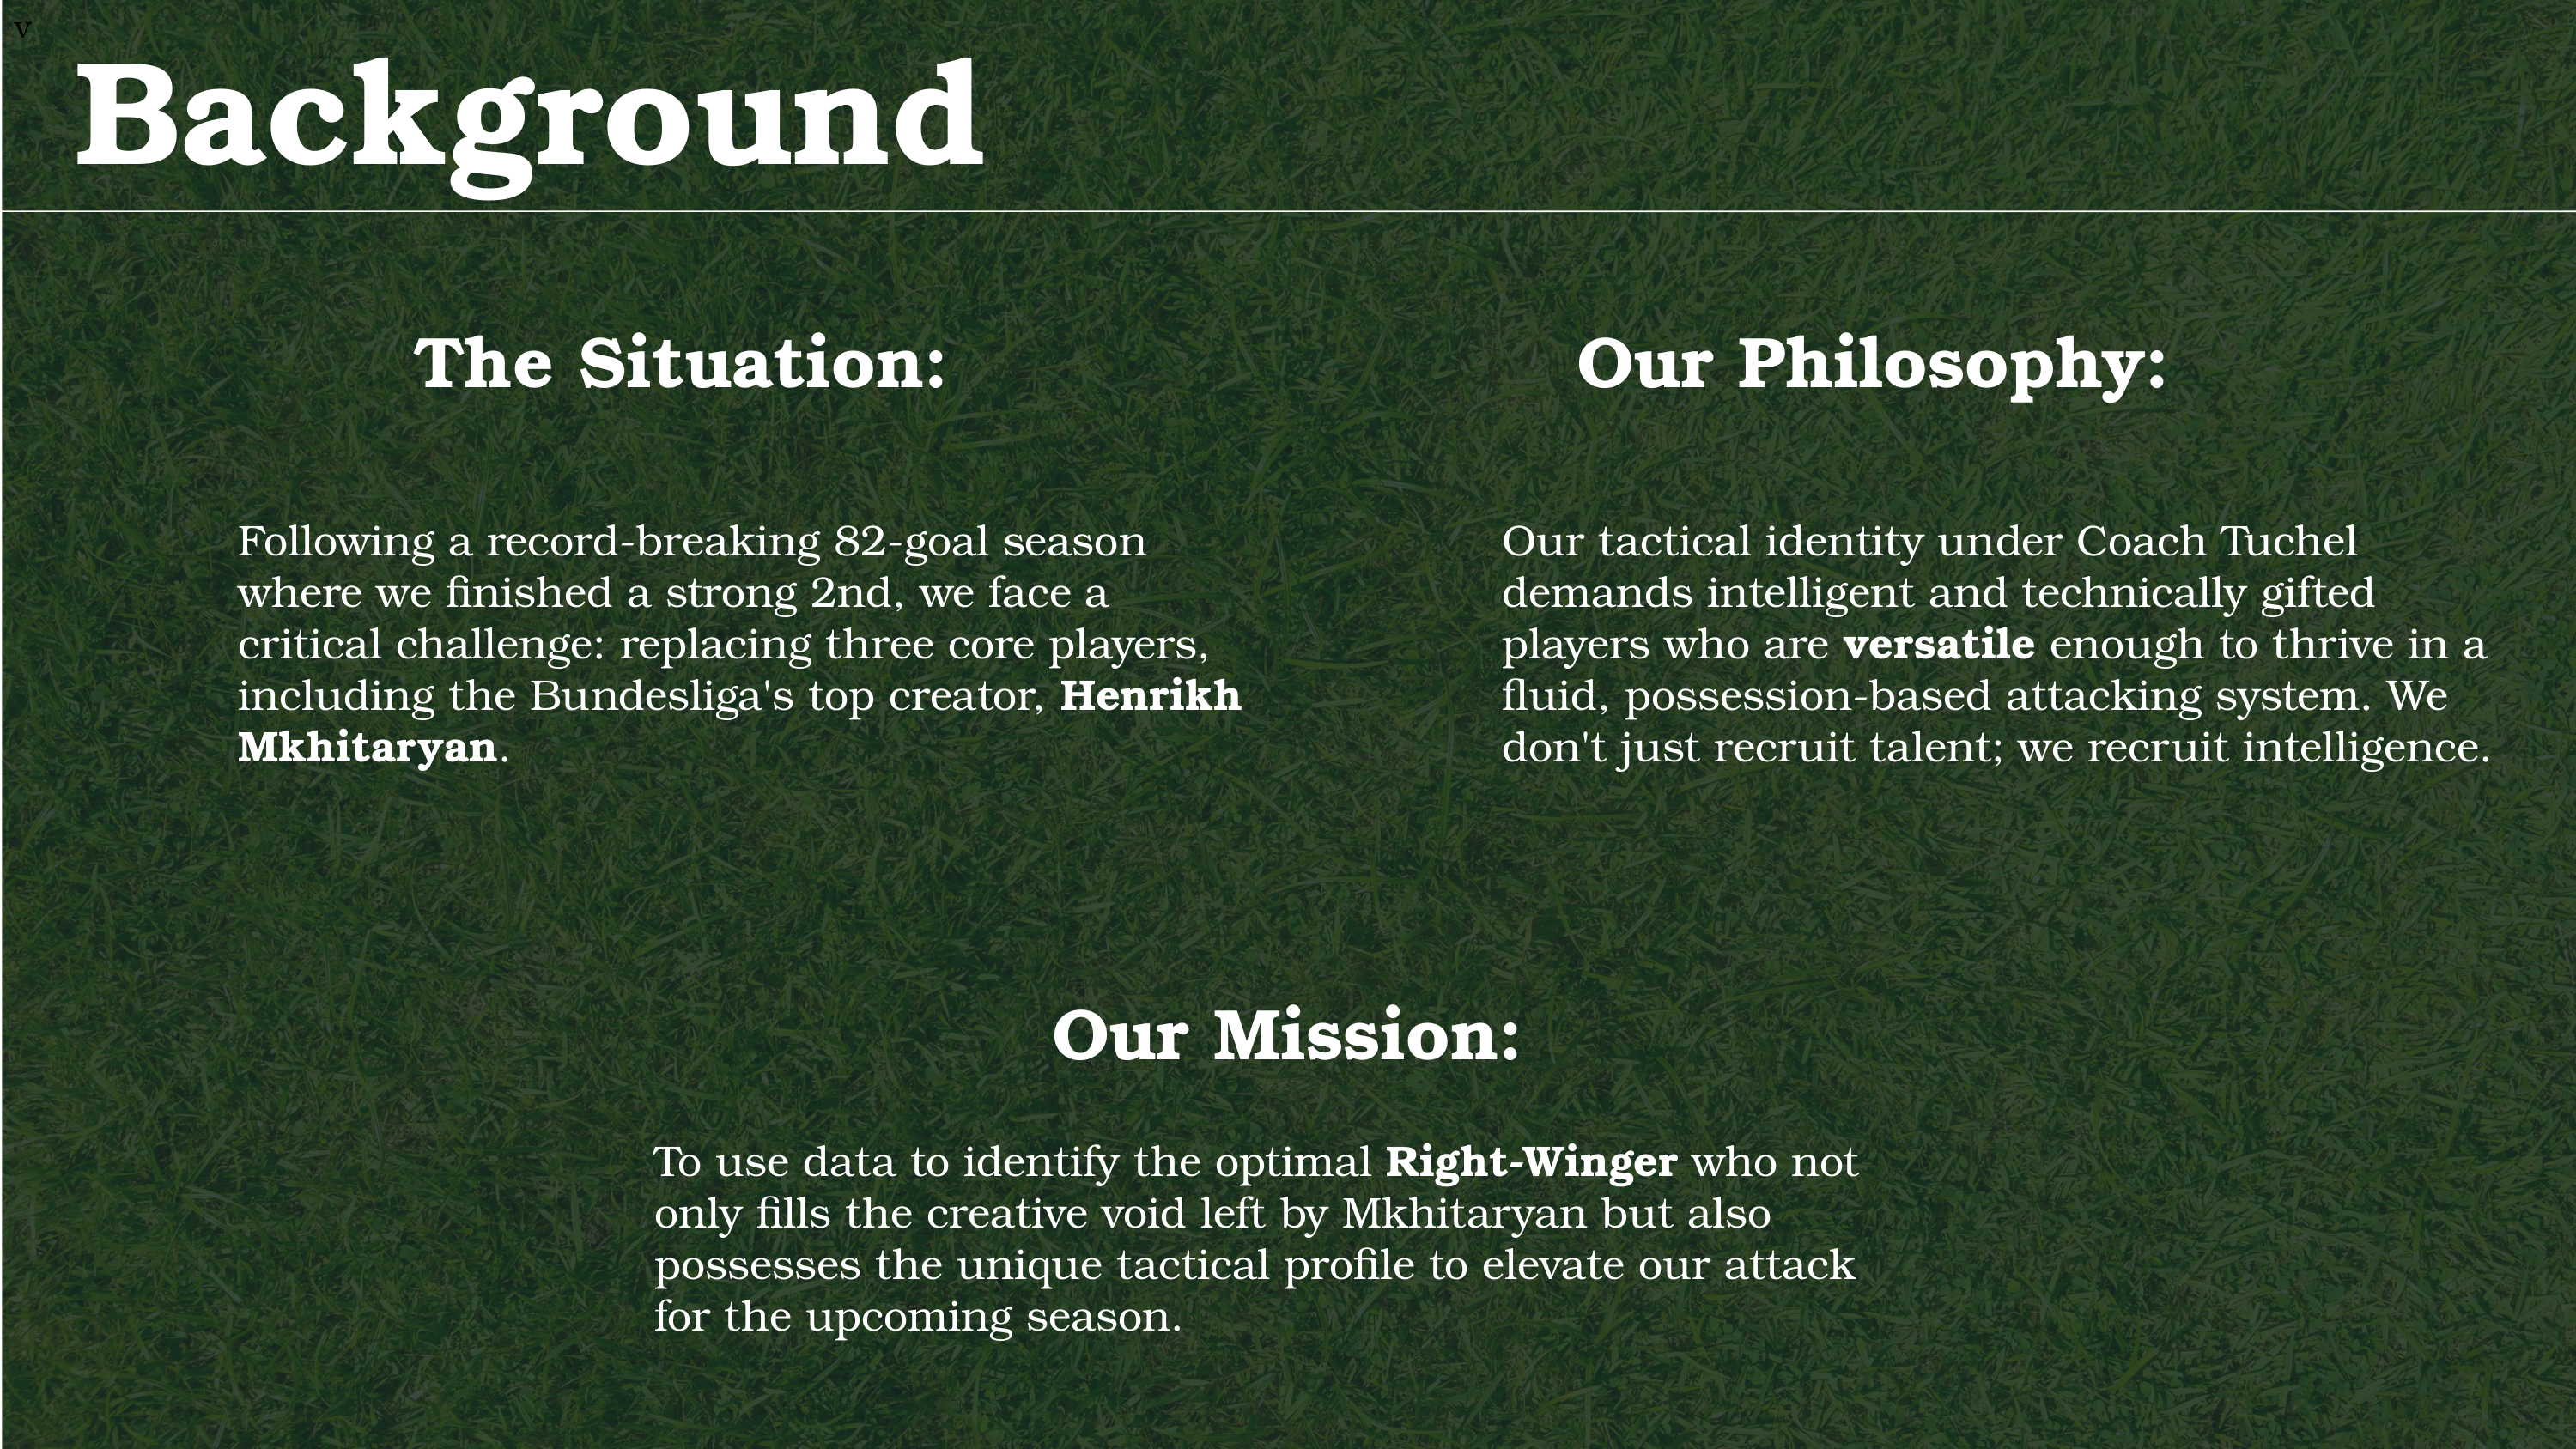

v
Background

The Situation:
Our Philosophy:
Following a record-breaking 82-goal season where we finished a strong 2nd, we face a critical challenge: replacing three core players, including the Bundesliga's top creator, Henrikh Mkhitaryan.
Our tactical identity under Coach Tuchel demands intelligent and technically gifted players who are versatile enough to thrive in a fluid, possession-based attacking system. We don't just recruit talent; we recruit intelligence.
Our Mission:
To use data to identify the optimal Right-Winger who not only fills the creative void left by Mkhitaryan but also possesses the unique tactical profile to elevate our attack for the upcoming season.